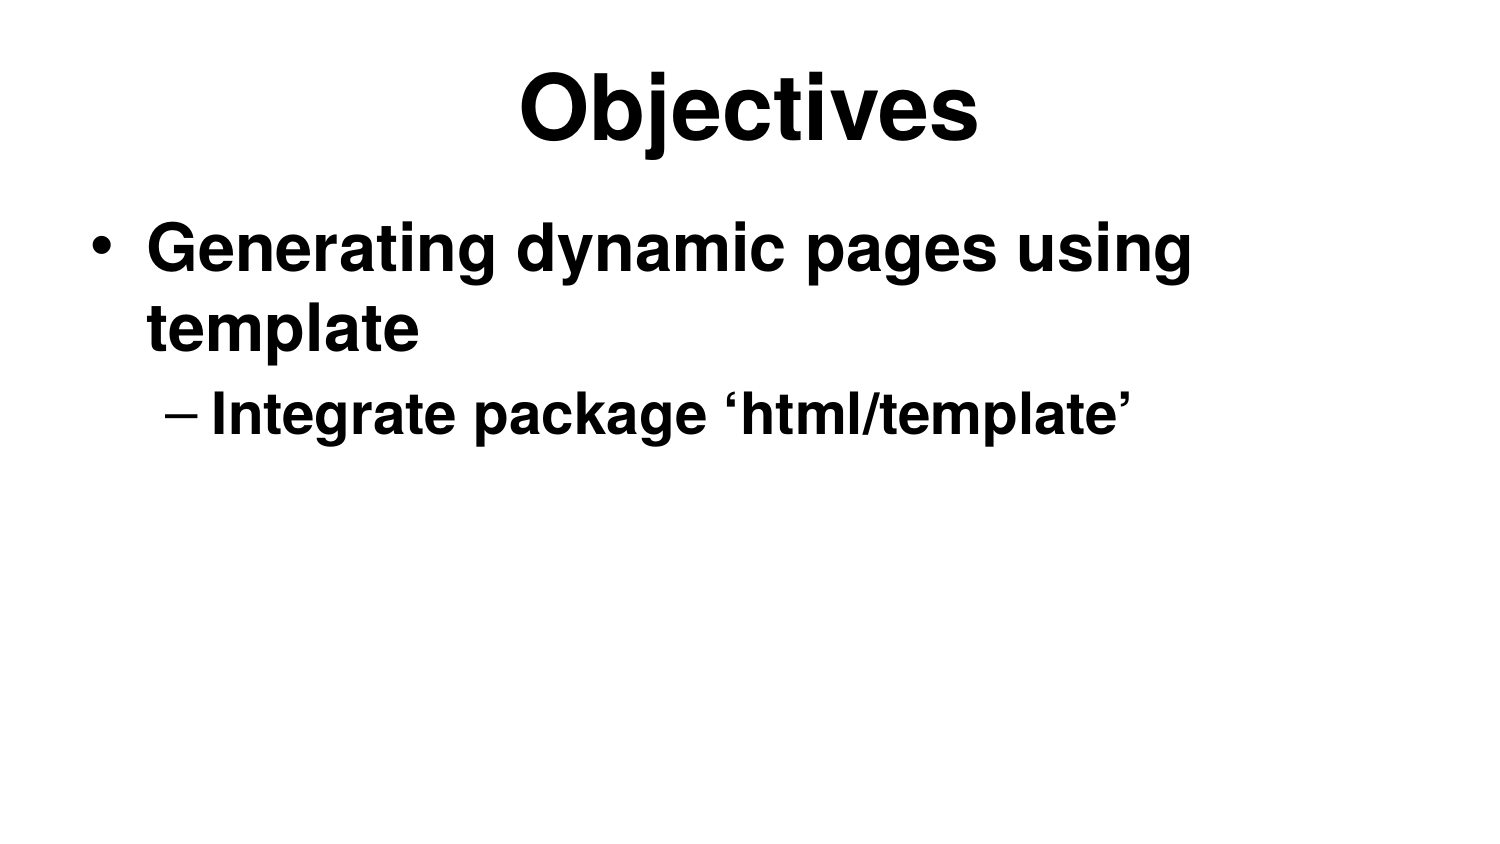

# Objectives
Generating dynamic pages using template
Integrate package ‘html/template’